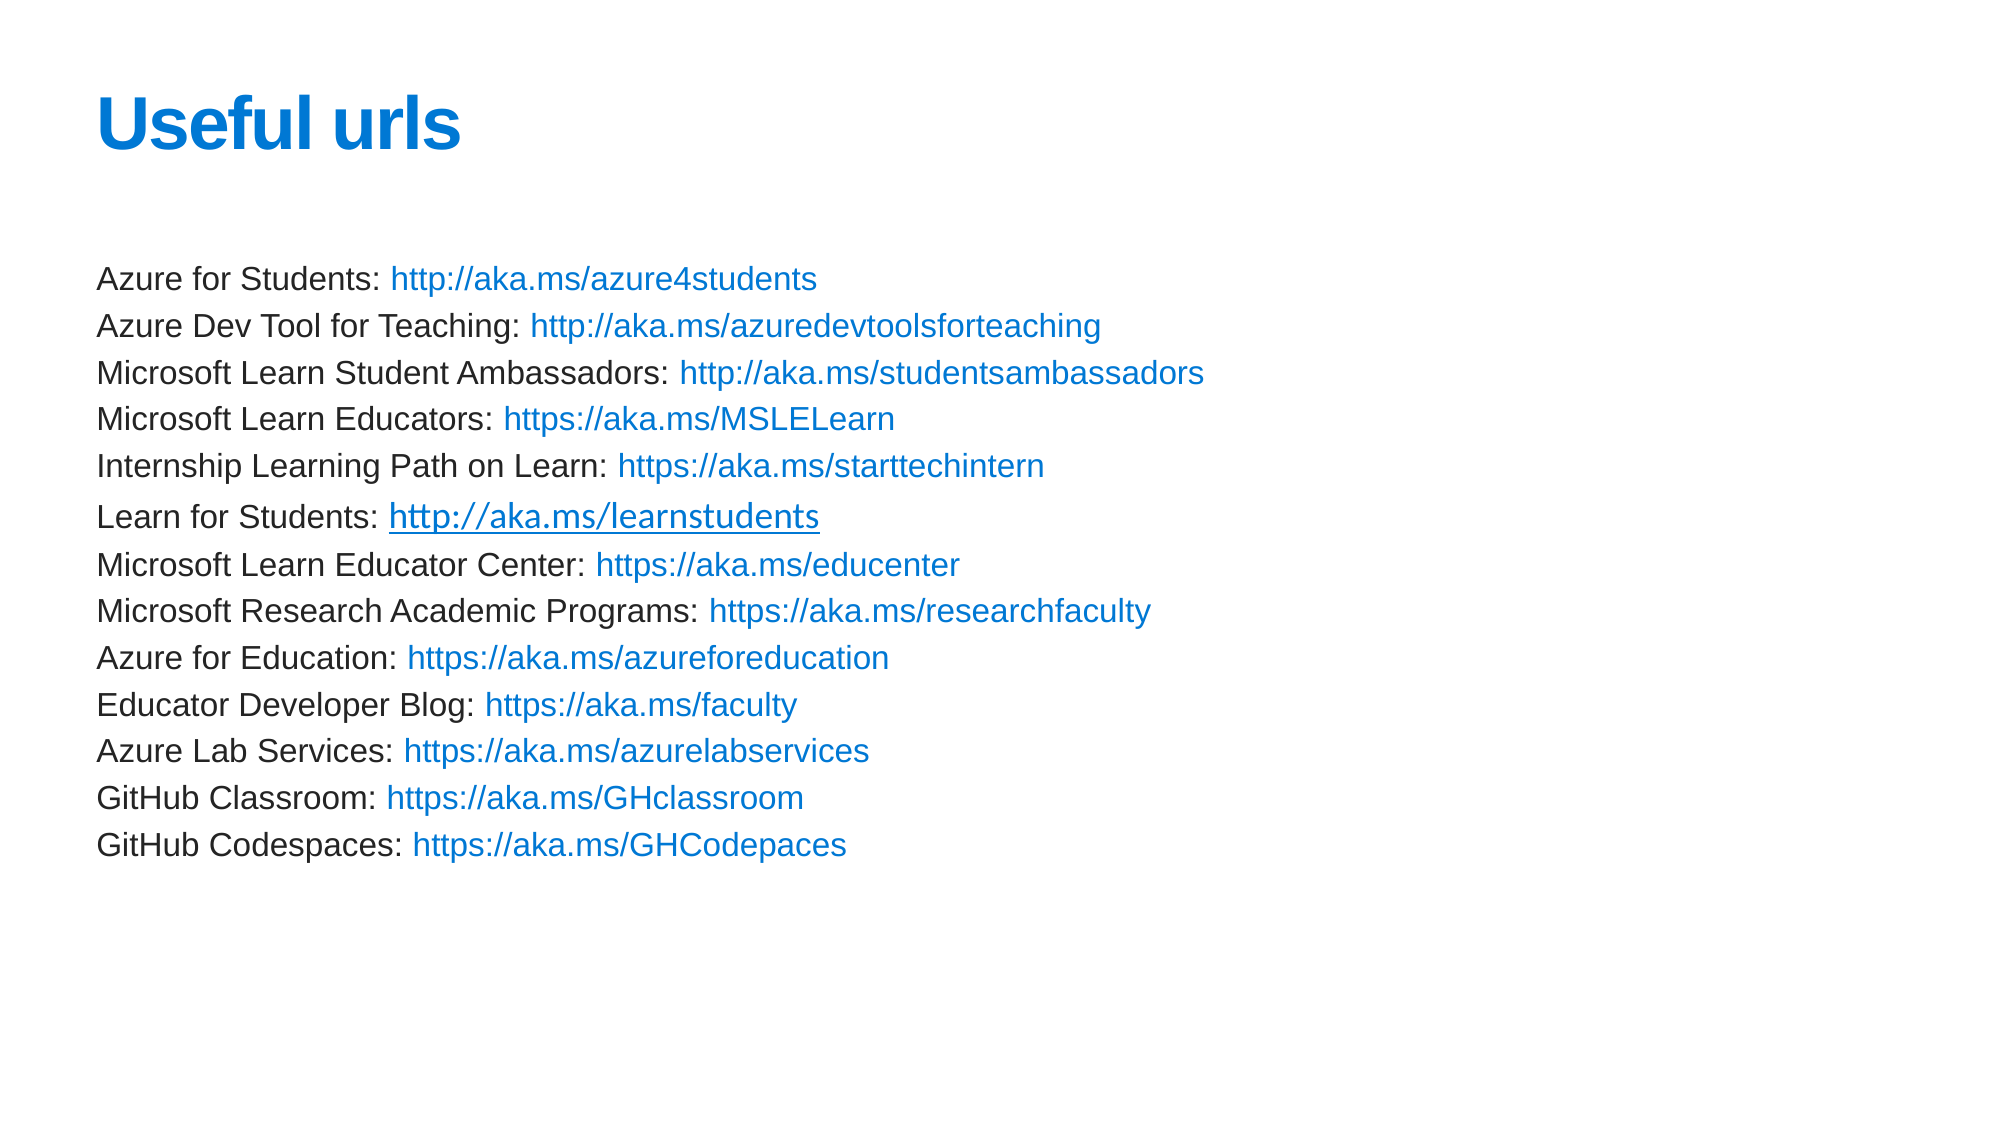

# Useful urls
Azure for Students: http://aka.ms/azure4students
Azure Dev Tool for Teaching: http://aka.ms/azuredevtoolsforteaching
Microsoft Learn Student Ambassadors: http://aka.ms/studentsambassadors
Microsoft Learn Educators: https://aka.ms/MSLELearn
Internship Learning Path on Learn: https://aka.ms/starttechintern
Learn for Students: http://aka.ms/learnstudents
Microsoft Learn Educator Center: https://aka.ms/educenter
Microsoft Research Academic Programs: https://aka.ms/researchfaculty
Azure for Education: https://aka.ms/azureforeducation
Educator Developer Blog: https://aka.ms/faculty
Azure Lab Services: https://aka.ms/azurelabservices
GitHub Classroom: https://aka.ms/GHclassroom
GitHub Codespaces: https://aka.ms/GHCodepaces